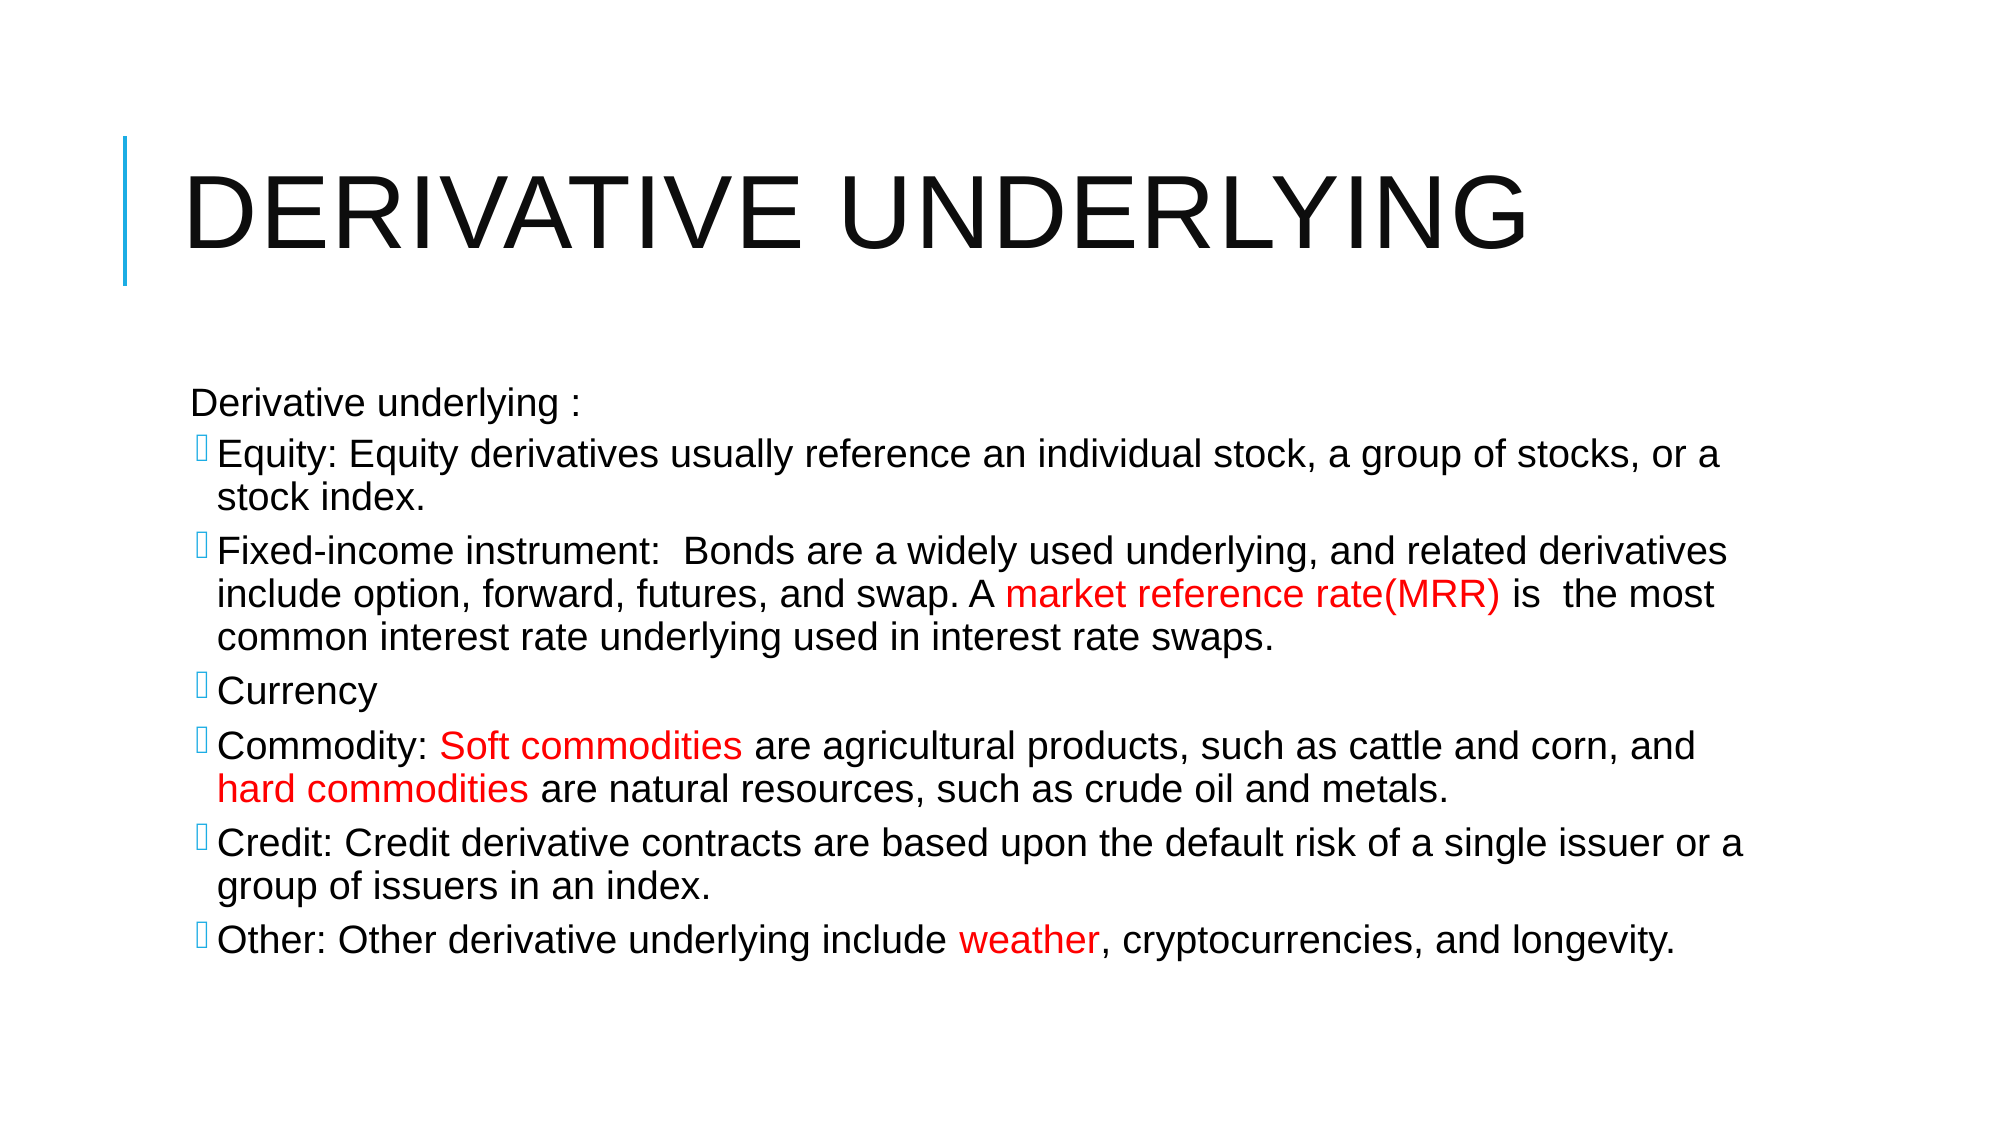

# Derivative underlying
Derivative underlying :
Equity: Equity derivatives usually reference an individual stock, a group of stocks, or a stock index.
Fixed-income instrument:  Bonds are a widely used underlying, and related derivatives include option, forward, futures, and swap. A market reference rate(MRR) is  the most common interest rate underlying used in interest rate swaps.
Currency
Commodity: Soft commodities are agricultural products, such as cattle and corn, and hard commodities are natural resources, such as crude oil and metals.
Credit: Credit derivative contracts are based upon the default risk of a single issuer or a group of issuers in an index.
Other: Other derivative underlying include weather, cryptocurrencies, and longevity.